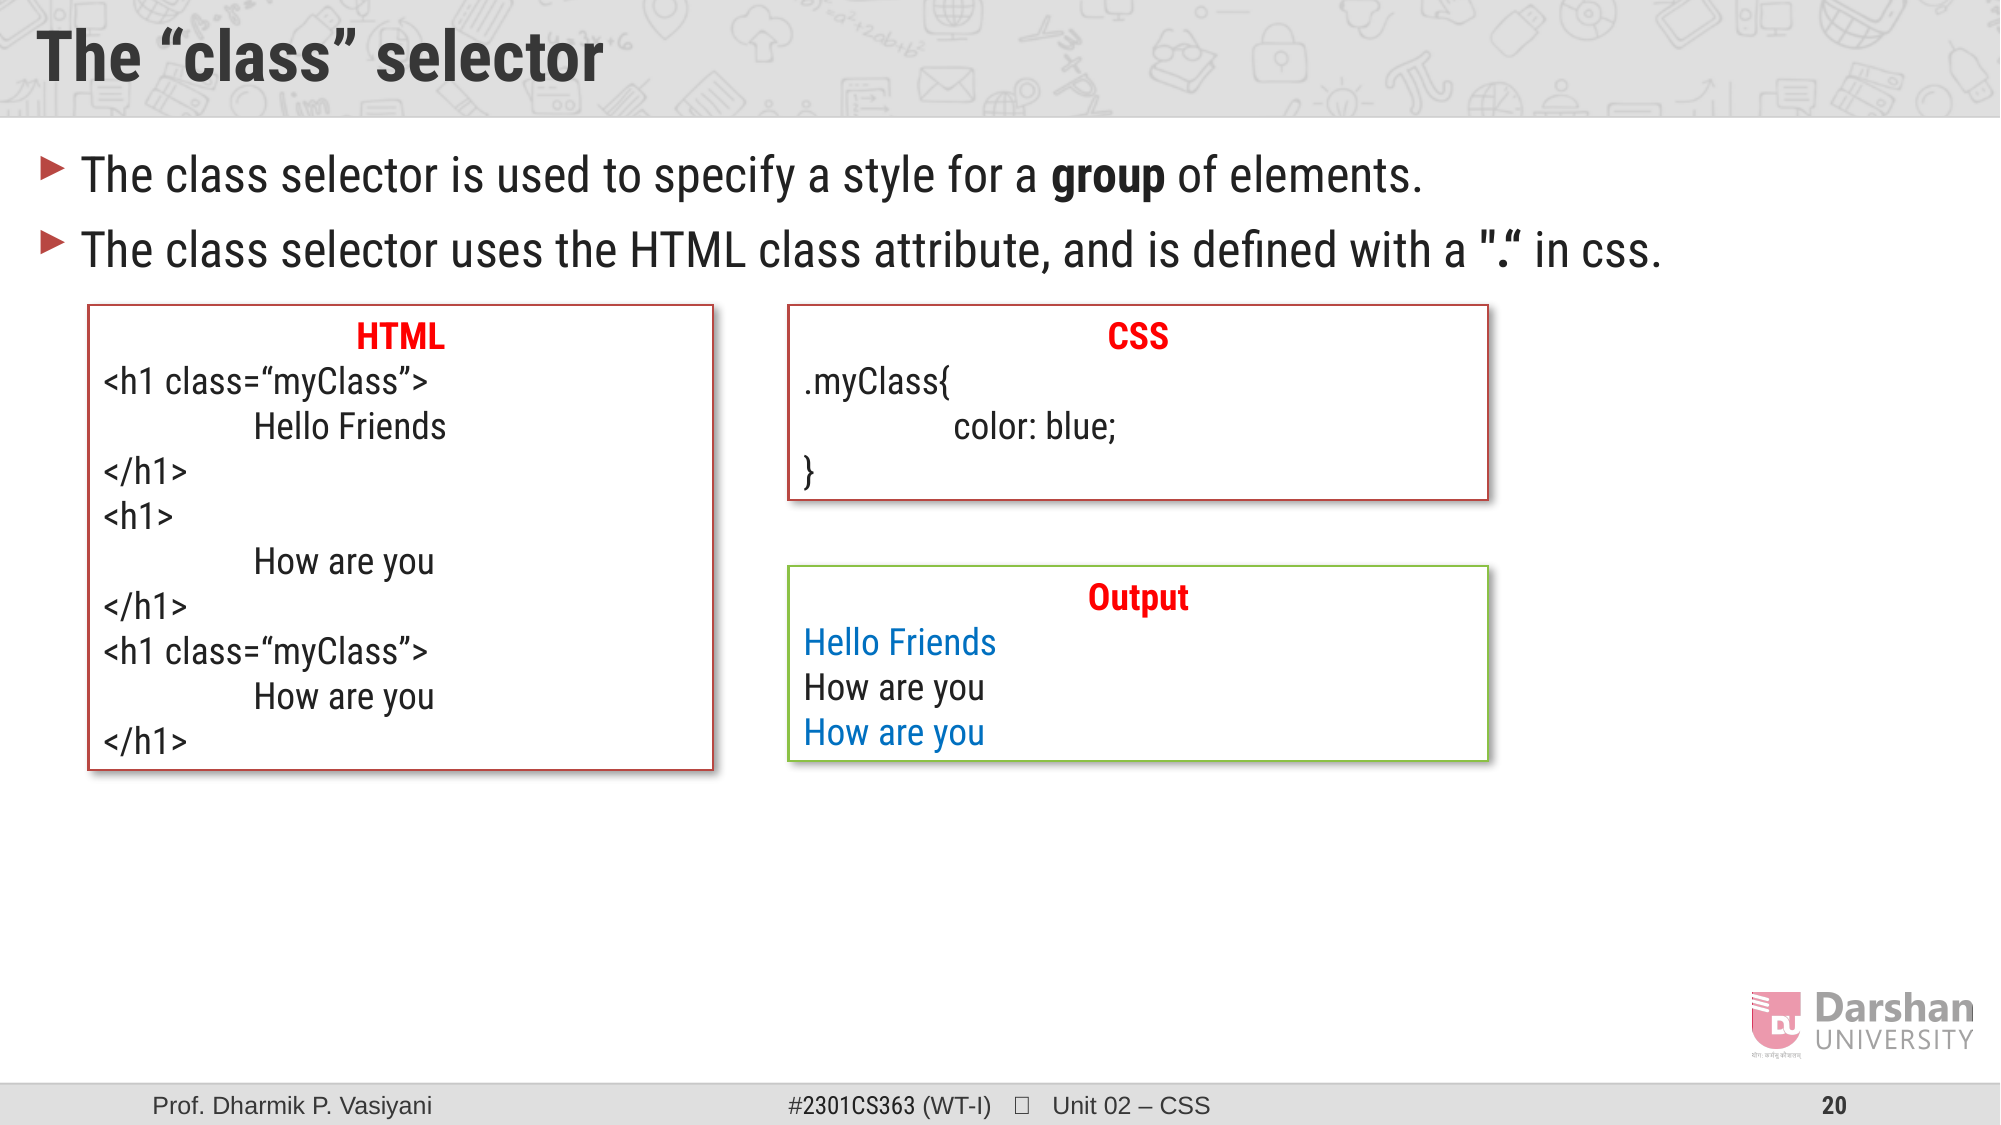

# The “class” selector
The class selector is used to specify a style for a group of elements.
The class selector uses the HTML class attribute, and is defined with a ".“ in css.

HTML
<h1 class=“myClass”>
	Hello Friends
</h1>
<h1>
	How are you
</h1>
<h1 class=“myClass”>
	How are you
</h1>
CSS
.myClass{
	color: blue;
}
Output
Hello Friends
How are you
How are you